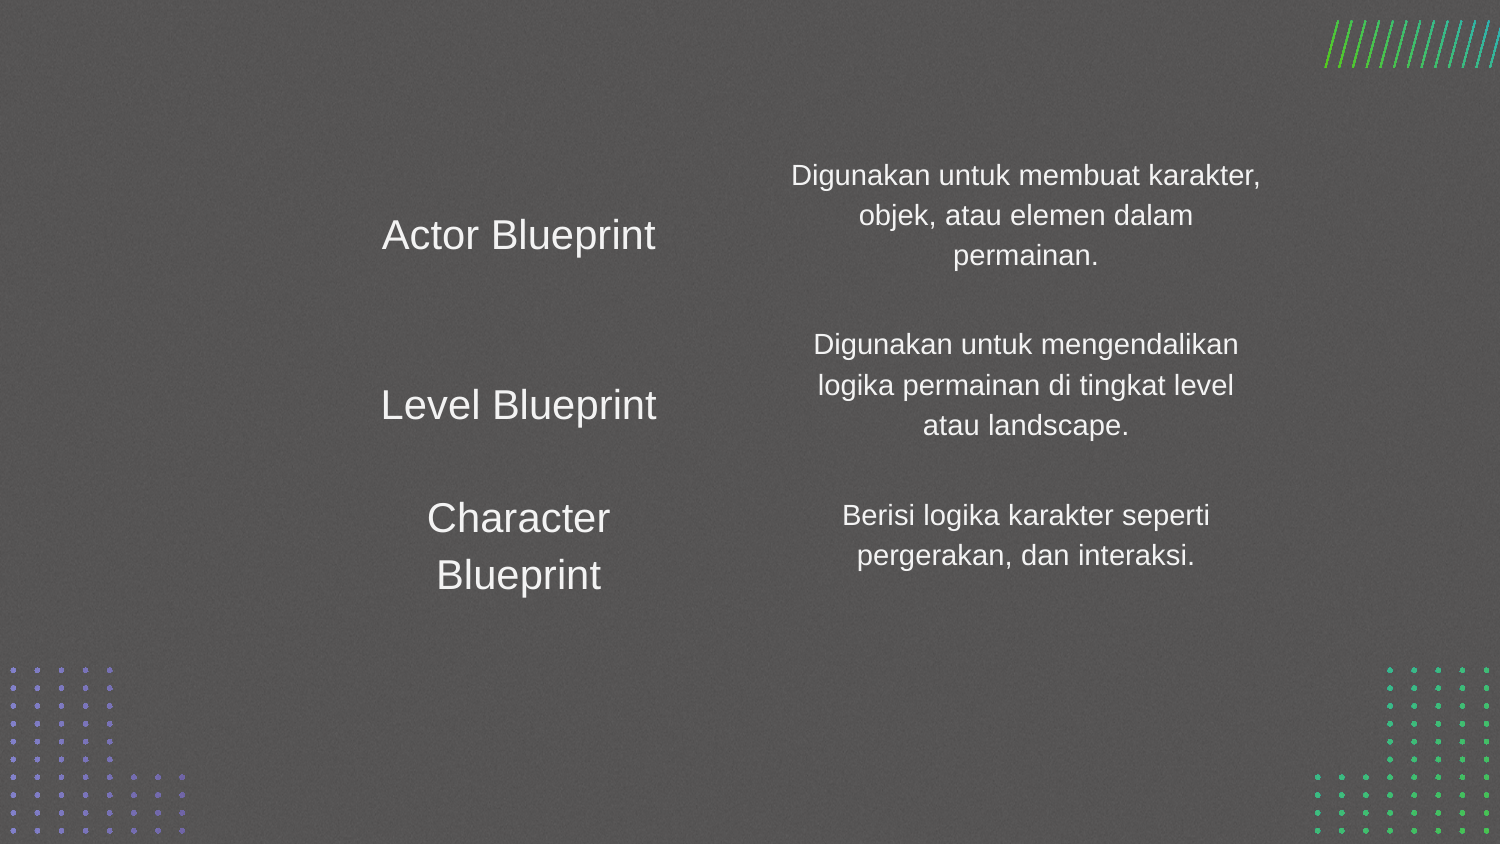

Actor Blueprint
Digunakan untuk membuat karakter, objek, atau elemen dalam permainan.
Level Blueprint
Digunakan untuk mengendalikan logika permainan di tingkat level atau landscape.
Berisi logika karakter seperti pergerakan, dan interaksi.
Character Blueprint